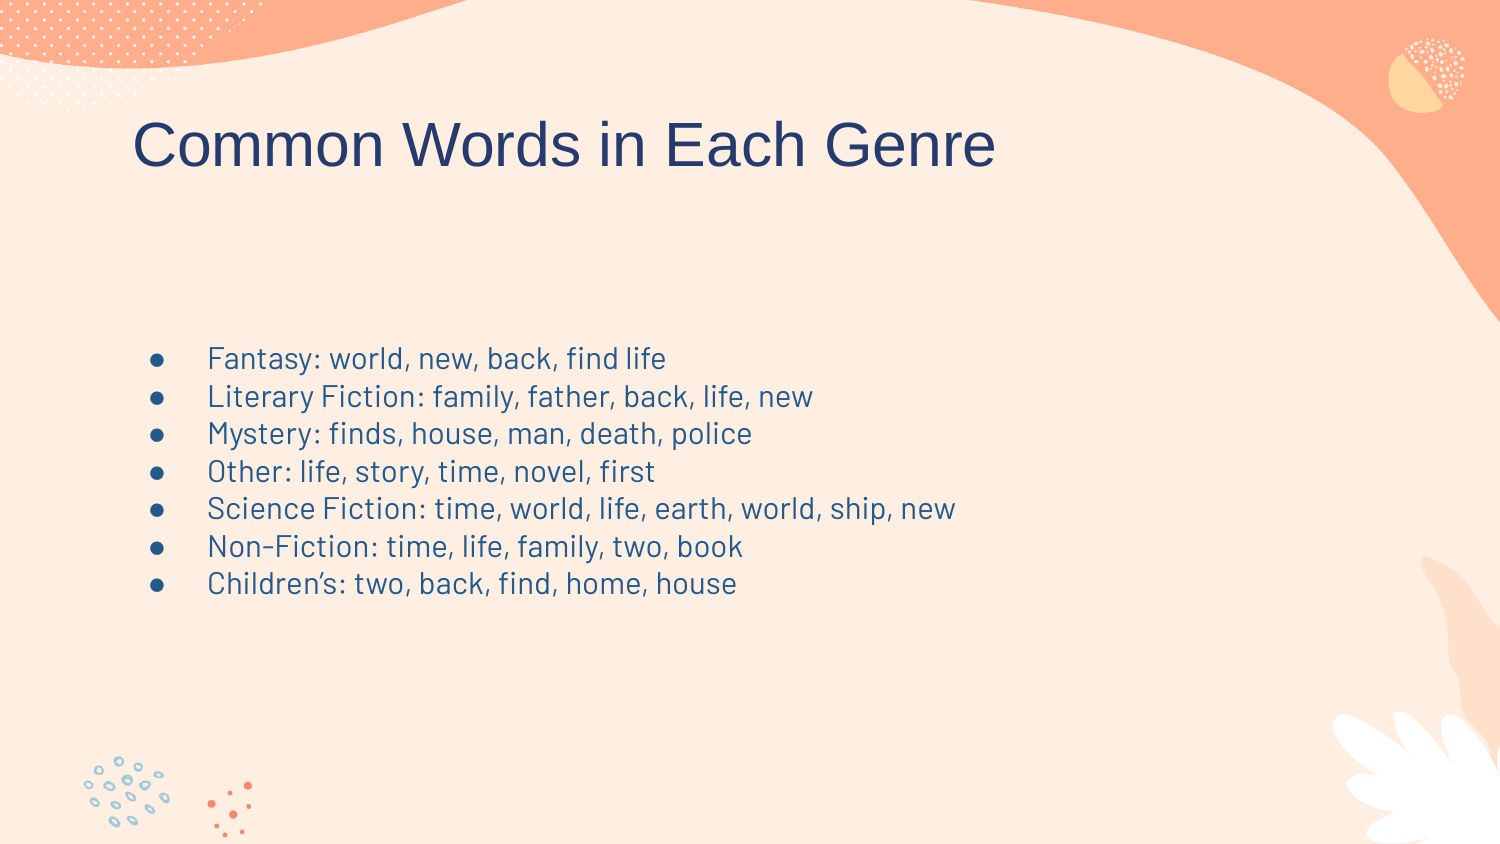

# Common Words in Each Genre
Fantasy: world, new, back, find life
Literary Fiction: family, father, back, life, new
Mystery: finds, house, man, death, police
Other: life, story, time, novel, first
Science Fiction: time, world, life, earth, world, ship, new
Non-Fiction: time, life, family, two, book
Children’s: two, back, find, home, house